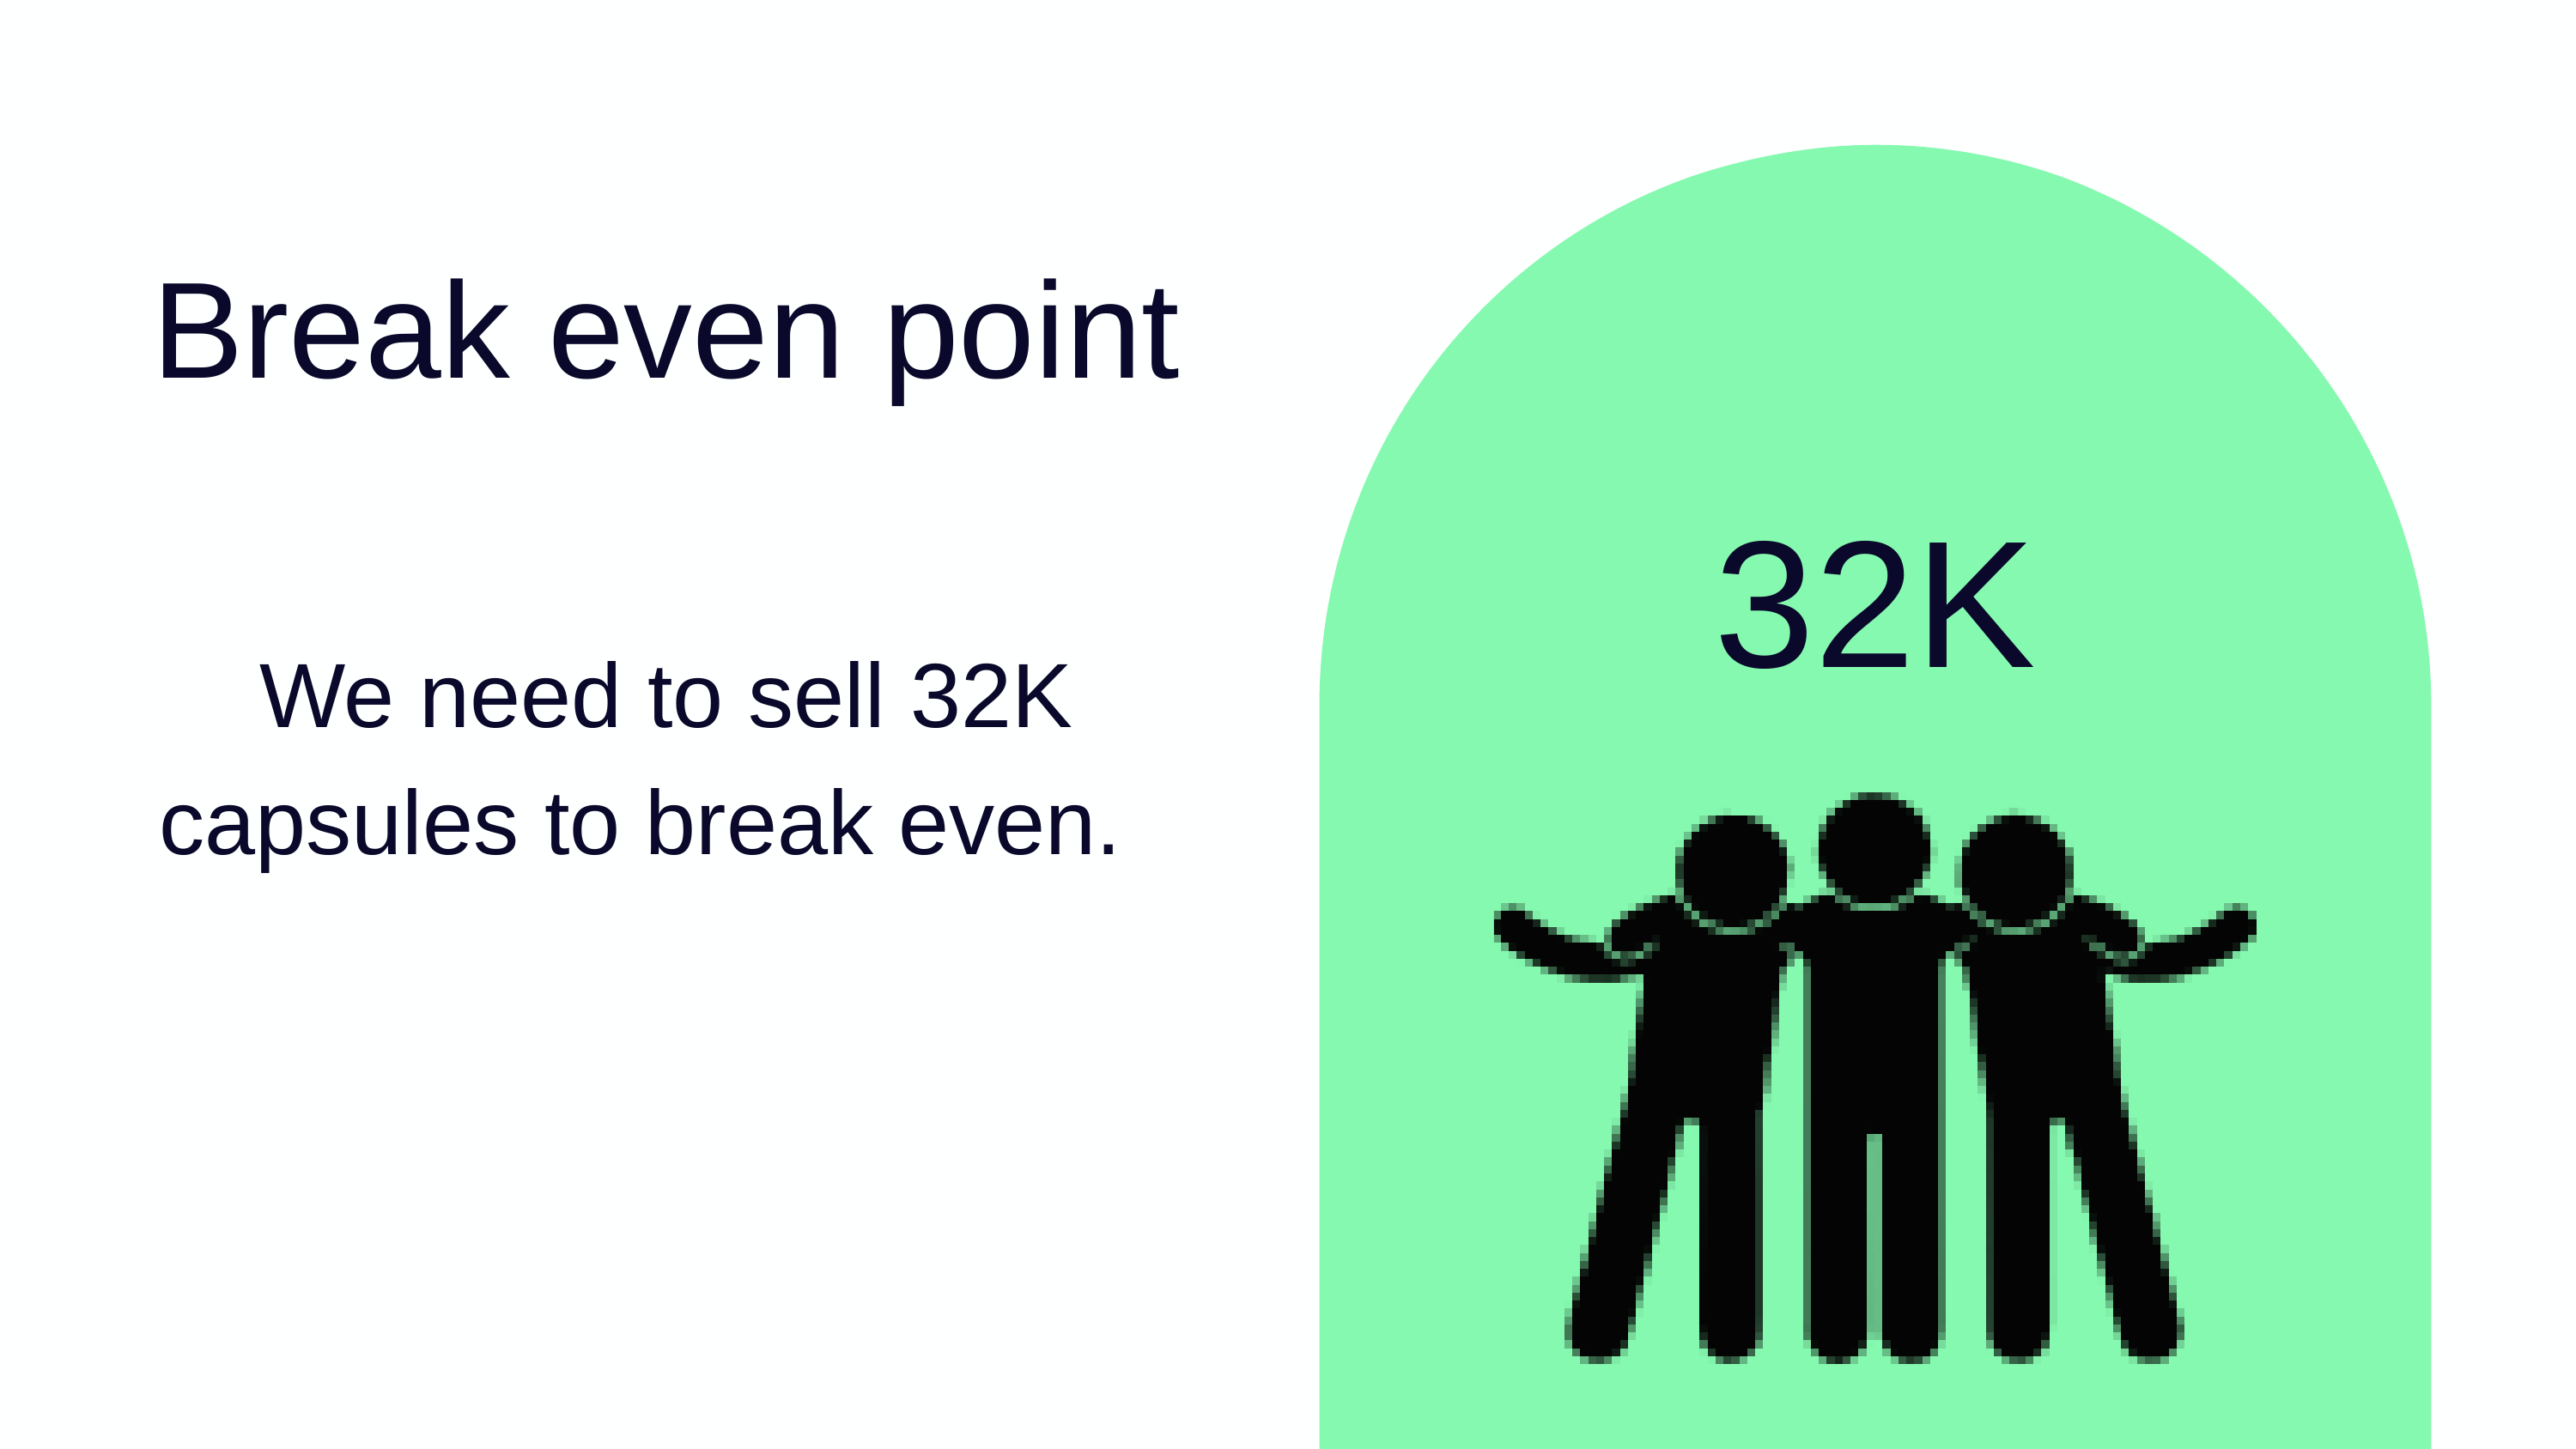

Break even point
32K
We need to sell 32K capsules to break even.